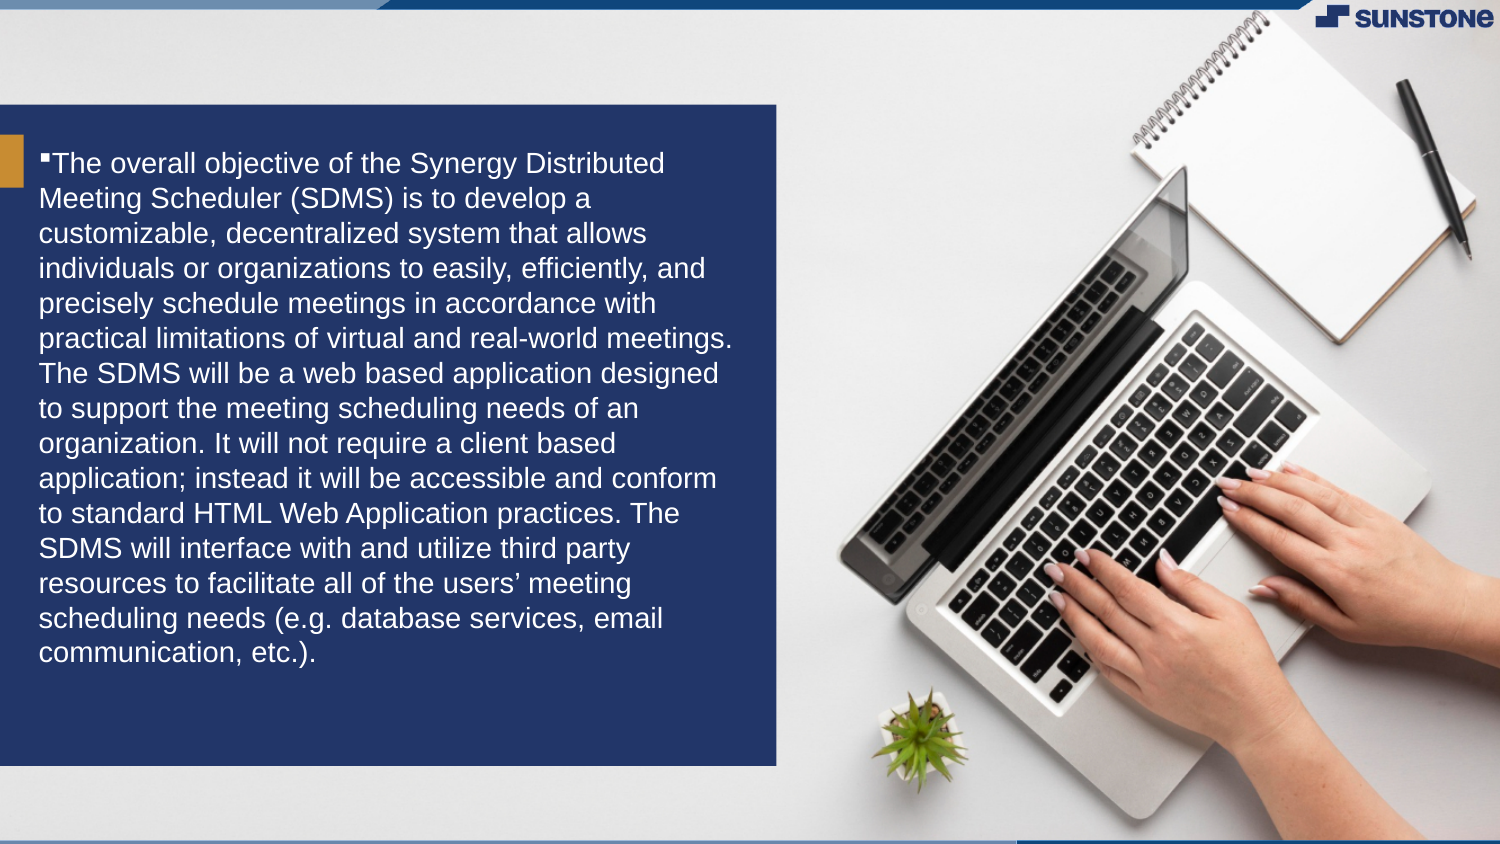

The overall objective of the Synergy Distributed Meeting Scheduler (SDMS) is to develop a customizable, decentralized system that allows individuals or organizations to easily, efficiently, and precisely schedule meetings in accordance with practical limitations of virtual and real-world meetings. The SDMS will be a web based application designed to support the meeting scheduling needs of an organization. It will not require a client based application; instead it will be accessible and conform to standard HTML Web Application practices. The SDMS will interface with and utilize third party resources to facilitate all of the users’ meeting scheduling needs (e.g. database services, email communication, etc.).